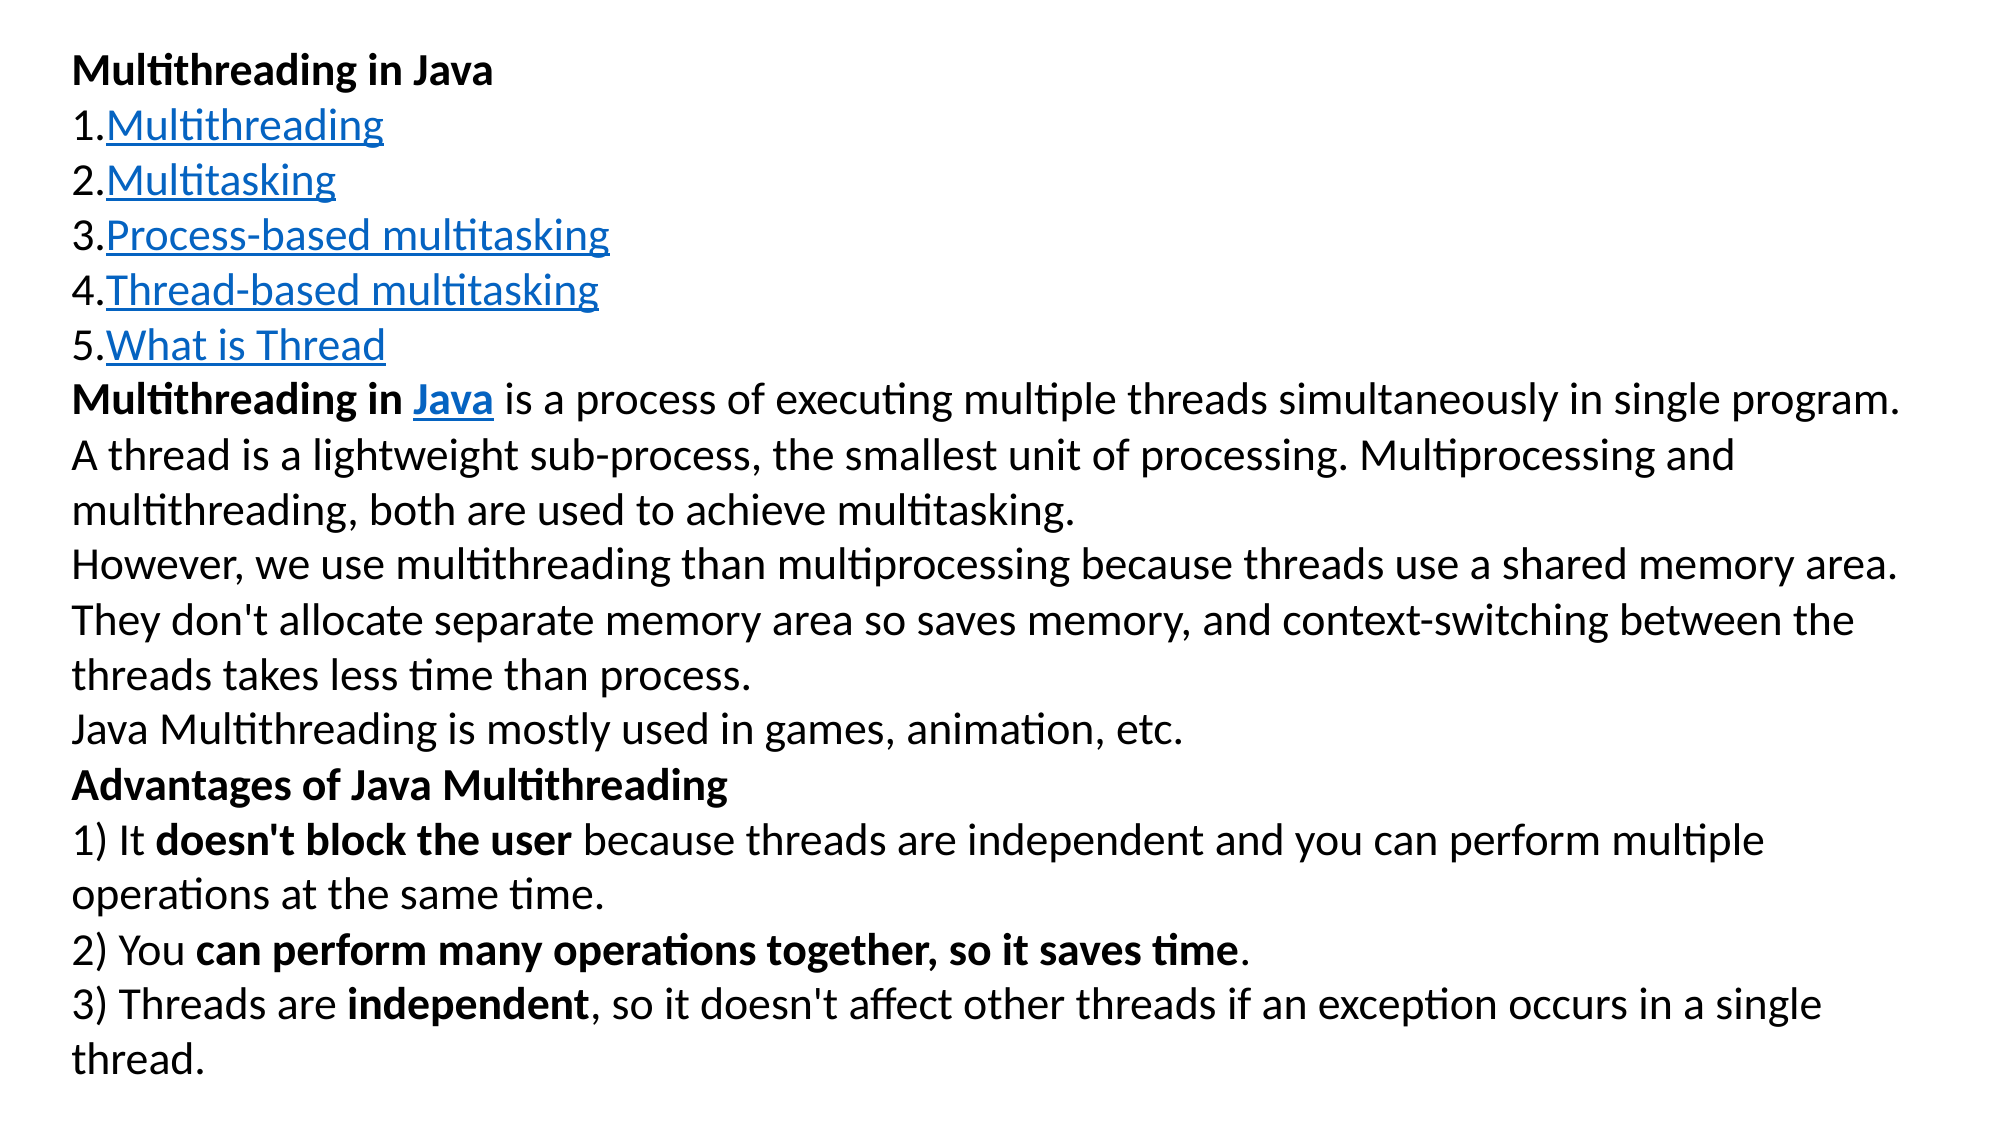

Multithreading in Java
Multithreading
Multitasking
Process-based multitasking
Thread-based multitasking
What is Thread
Multithreading in Java is a process of executing multiple threads simultaneously in single program.
A thread is a lightweight sub-process, the smallest unit of processing. Multiprocessing and multithreading, both are used to achieve multitasking.
However, we use multithreading than multiprocessing because threads use a shared memory area. They don't allocate separate memory area so saves memory, and context-switching between the threads takes less time than process.
Java Multithreading is mostly used in games, animation, etc.
Advantages of Java Multithreading
1) It doesn't block the user because threads are independent and you can perform multiple operations at the same time.
2) You can perform many operations together, so it saves time.
3) Threads are independent, so it doesn't affect other threads if an exception occurs in a single thread.